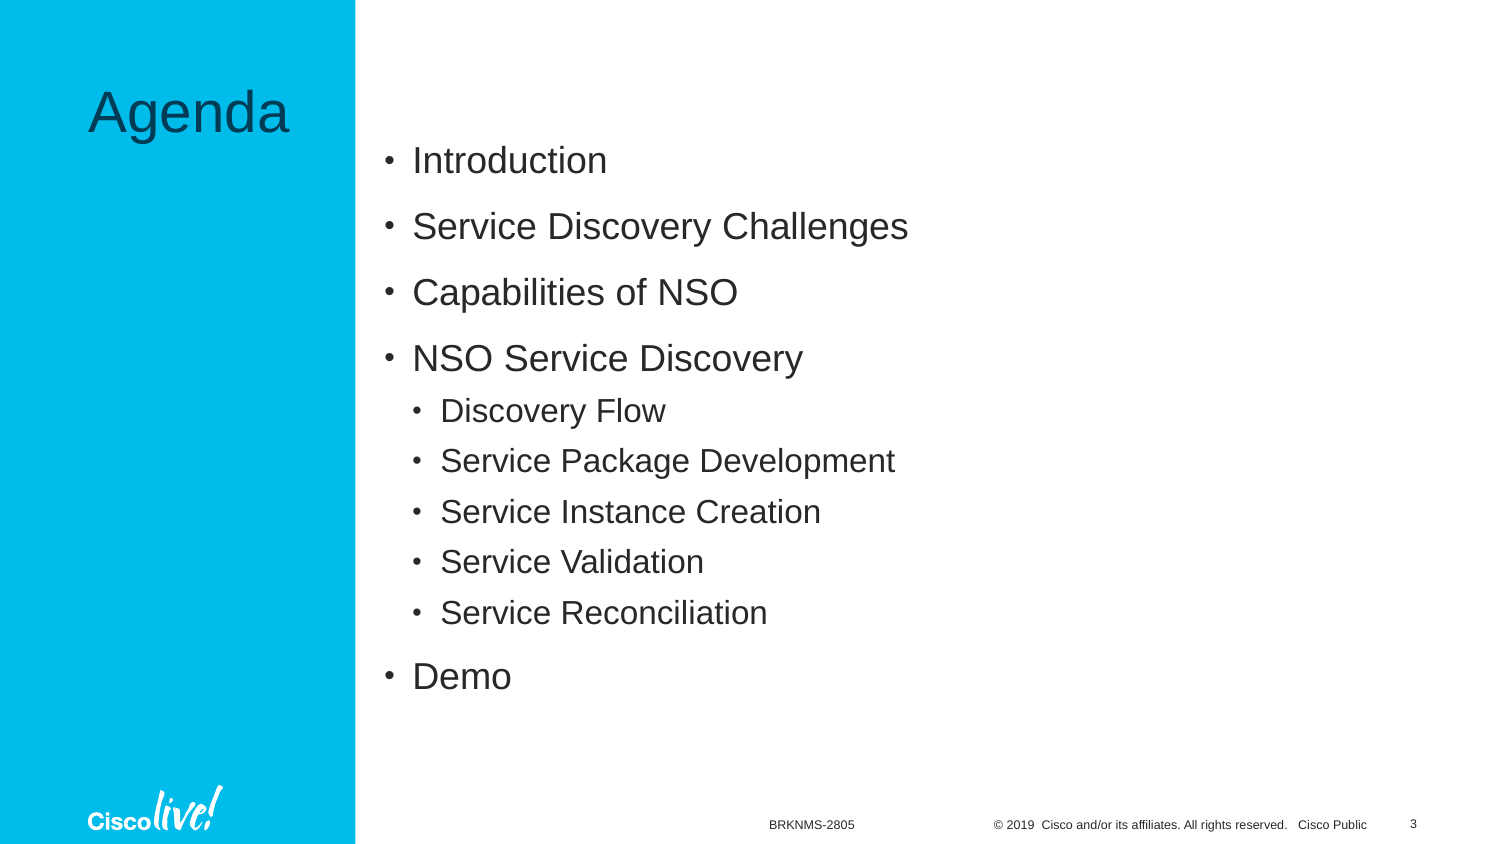

Introduction
Service Discovery Challenges
Capabilities of NSO
NSO Service Discovery
Discovery Flow
Service Package Development
Service Instance Creation
Service Validation
Service Reconciliation
Demo

3